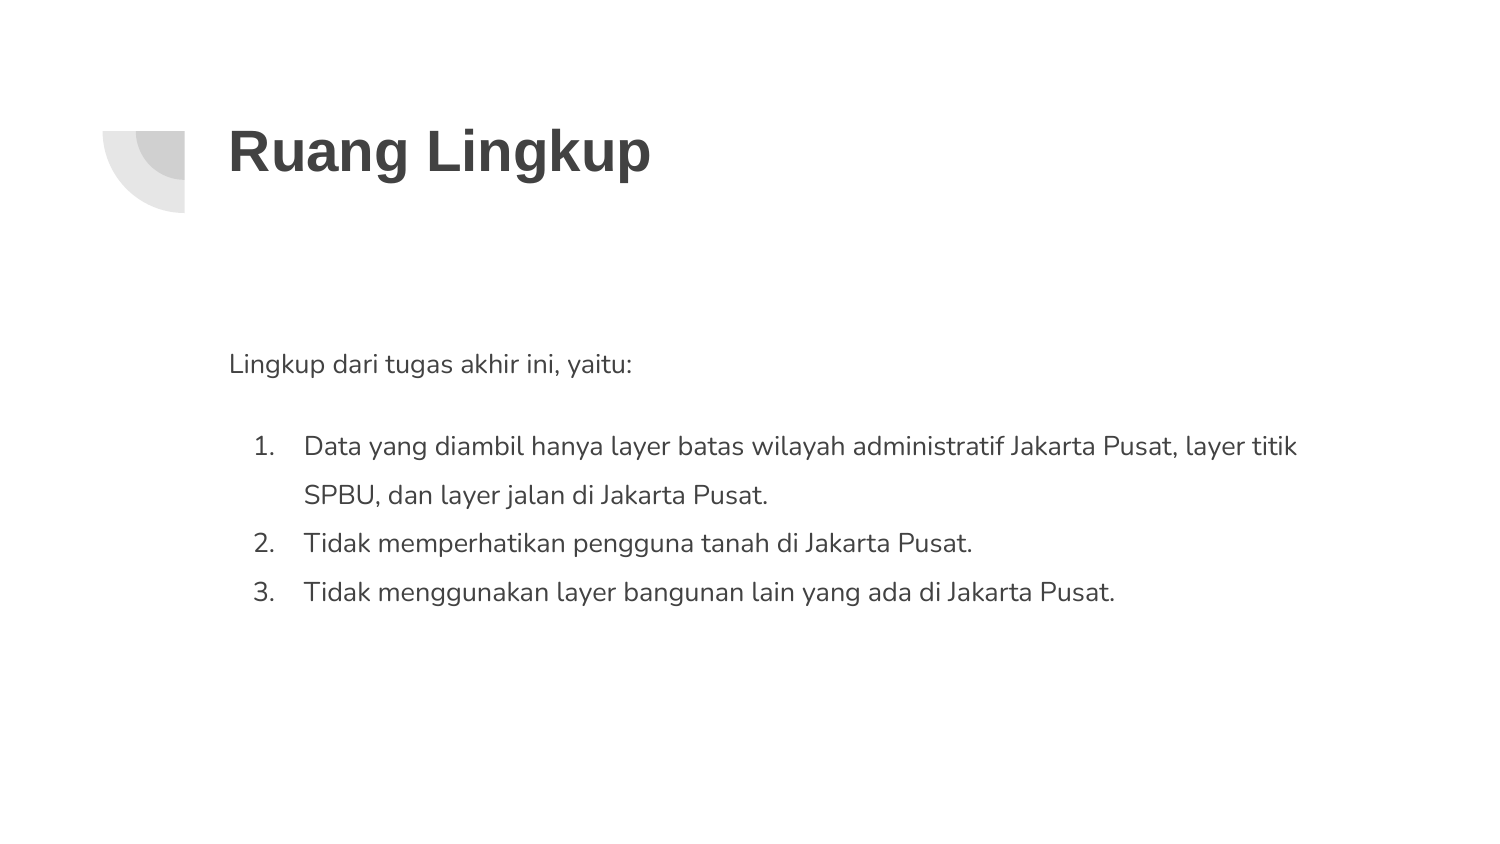

# Ruang Lingkup
Lingkup dari tugas akhir ini, yaitu:
Data yang diambil hanya layer batas wilayah administratif Jakarta Pusat, layer titik  SPBU, dan layer jalan di Jakarta Pusat.
Tidak memperhatikan pengguna tanah di Jakarta Pusat.
Tidak menggunakan layer bangunan lain yang ada di Jakarta Pusat.